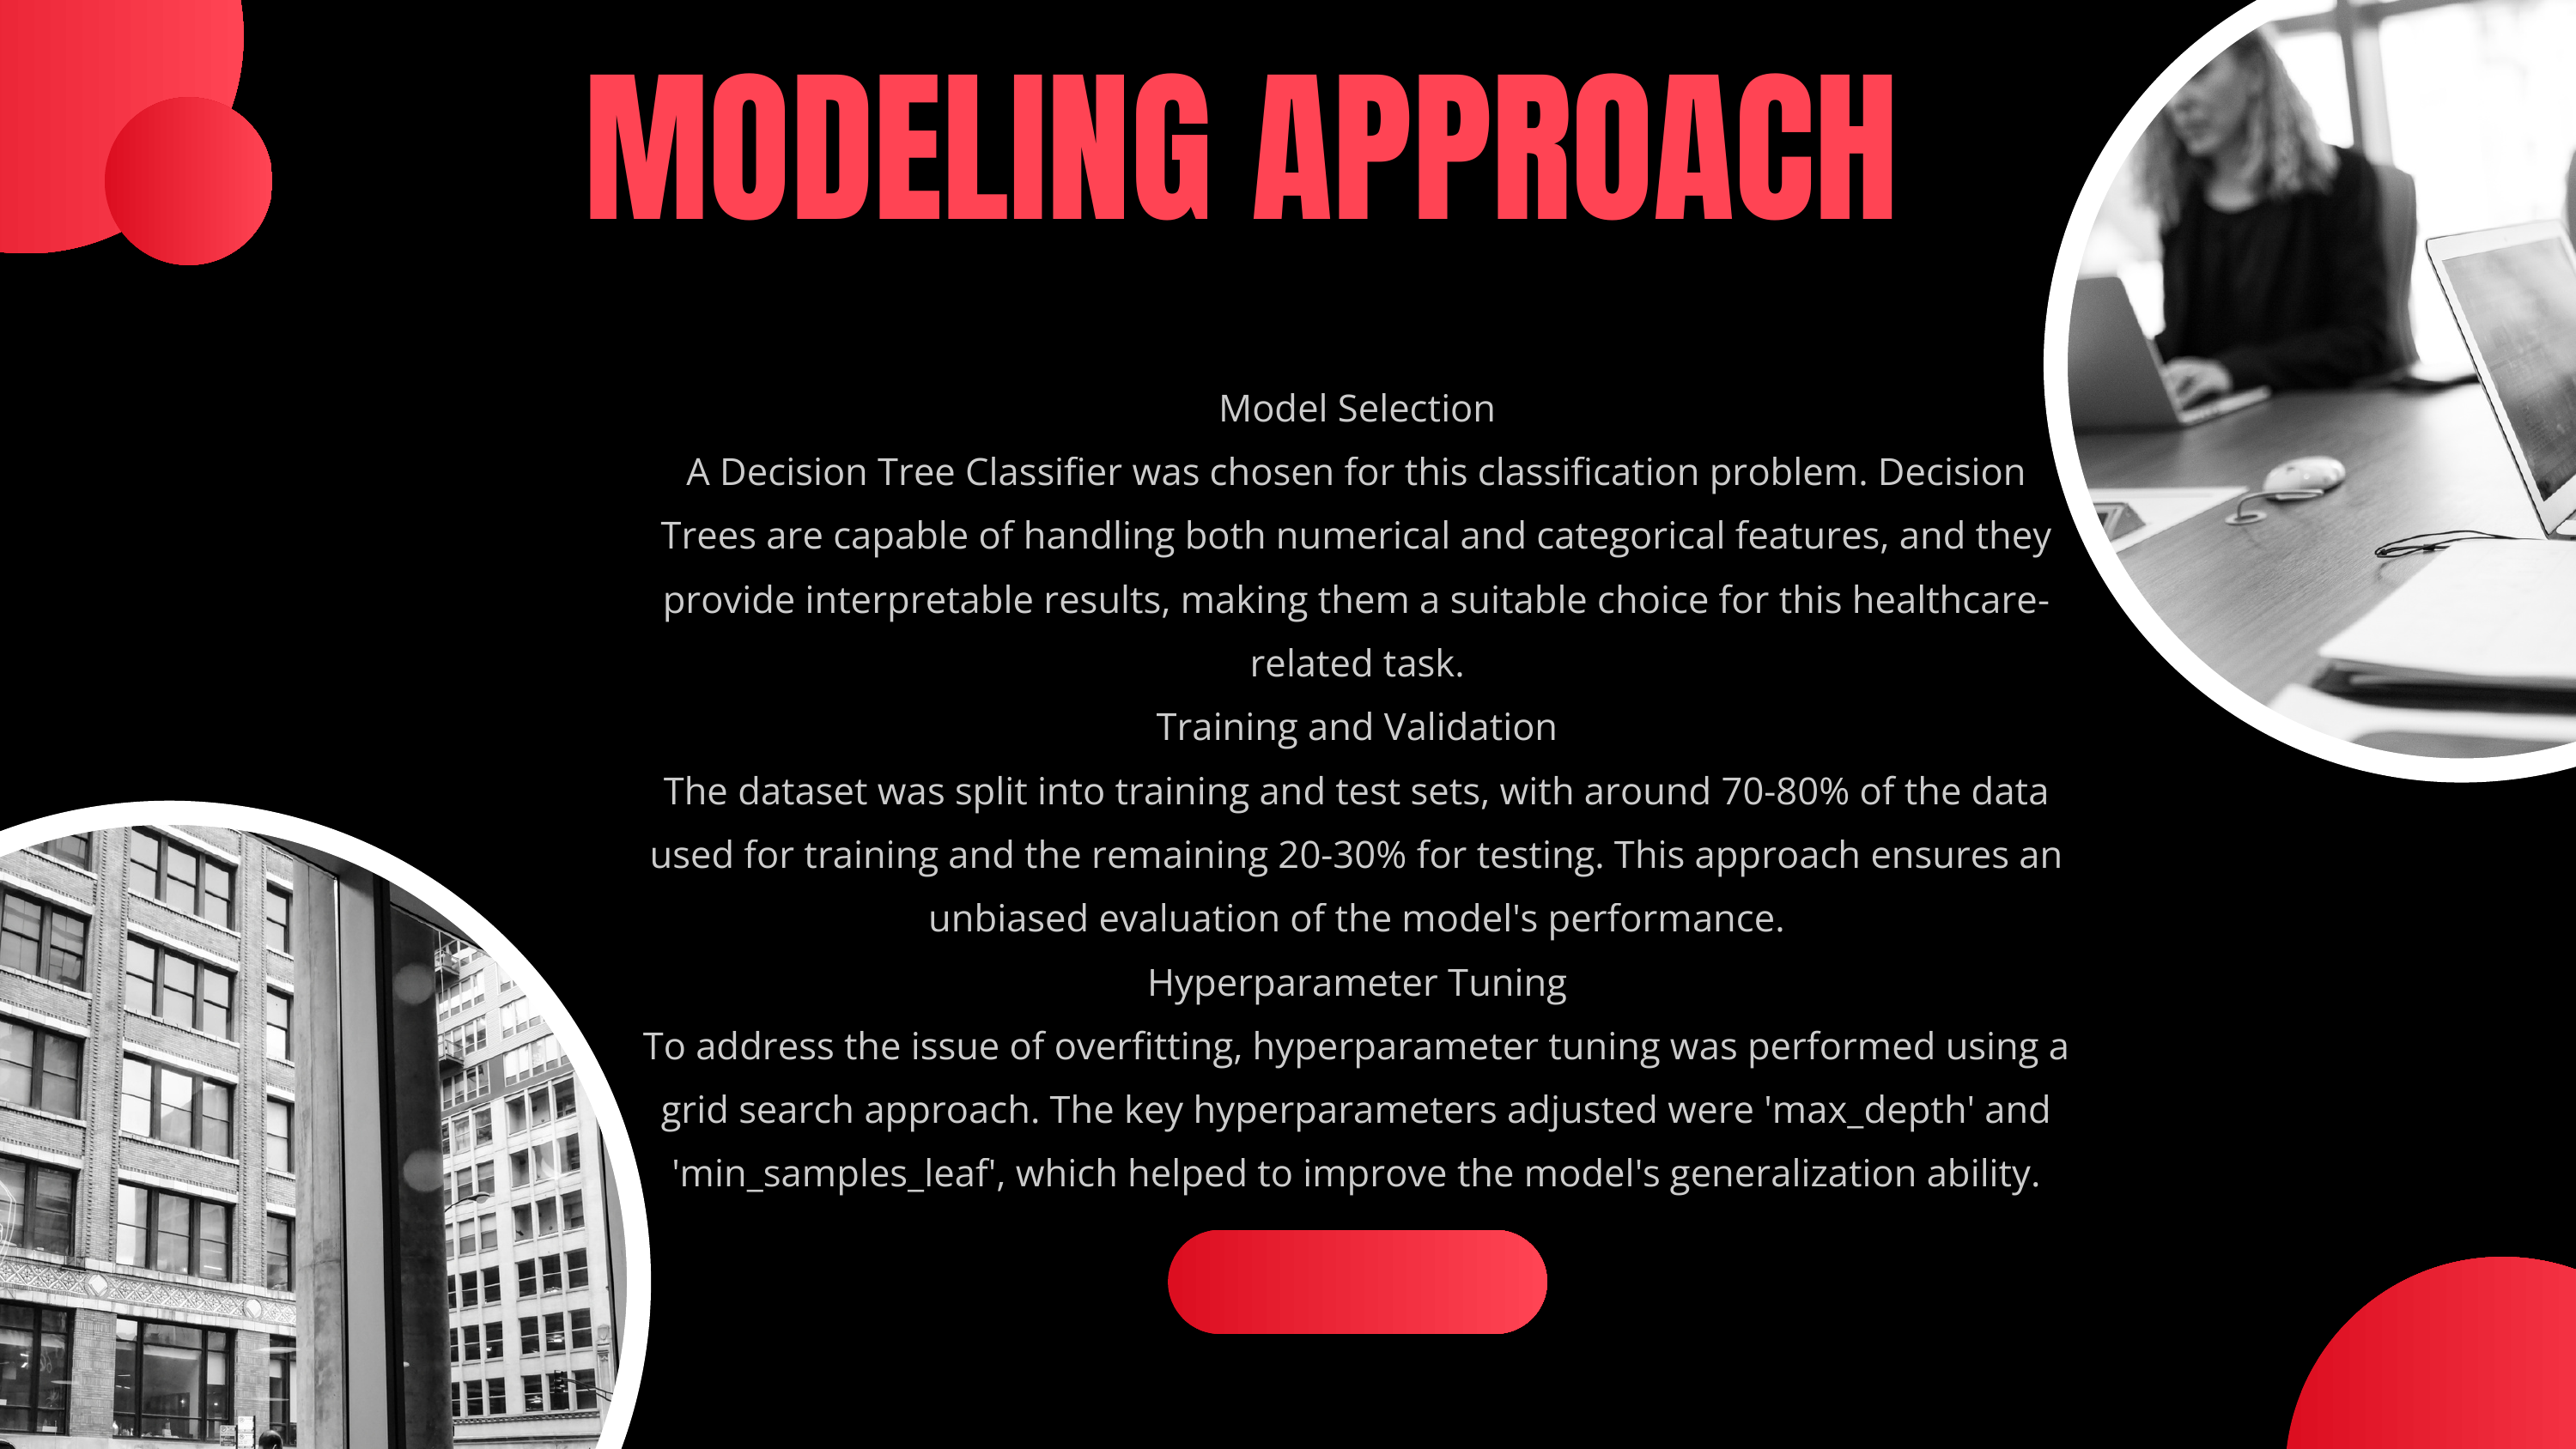

MODELING APPROACH

Model Selection
A Decision Tree Classifier was chosen for this classification problem. Decision Trees are capable of handling both numerical and categorical features, and they provide interpretable results, making them a suitable choice for this healthcare-related task.
Training and Validation
The dataset was split into training and test sets, with around 70-80% of the data used for training and the remaining 20-30% for testing. This approach ensures an unbiased evaluation of the model's performance.
Hyperparameter Tuning
To address the issue of overfitting, hyperparameter tuning was performed using a grid search approach. The key hyperparameters adjusted were 'max_depth' and 'min_samples_leaf', which helped to improve the model's generalization ability.